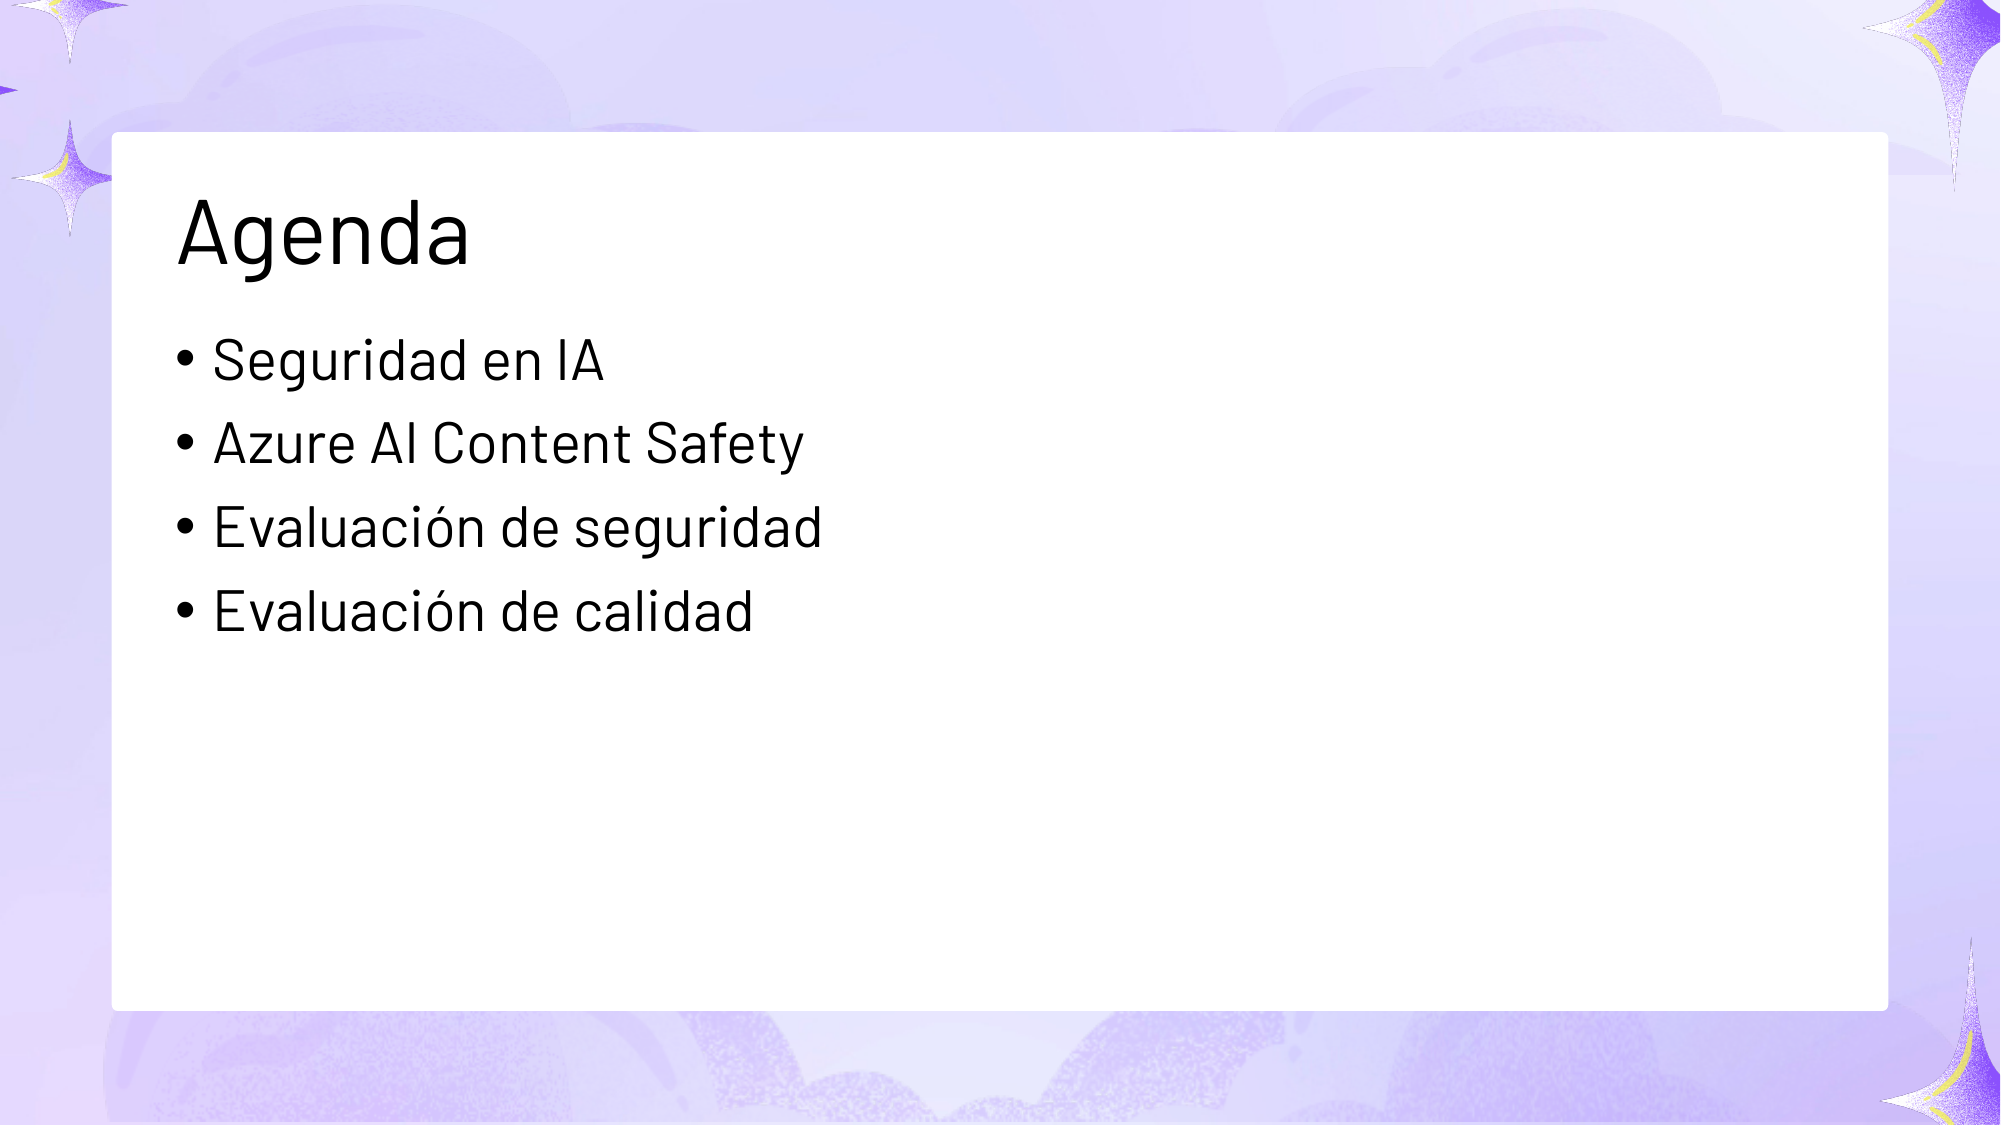

# Agenda
Seguridad en IA
Azure AI Content Safety
Evaluación de seguridad
Evaluación de calidad